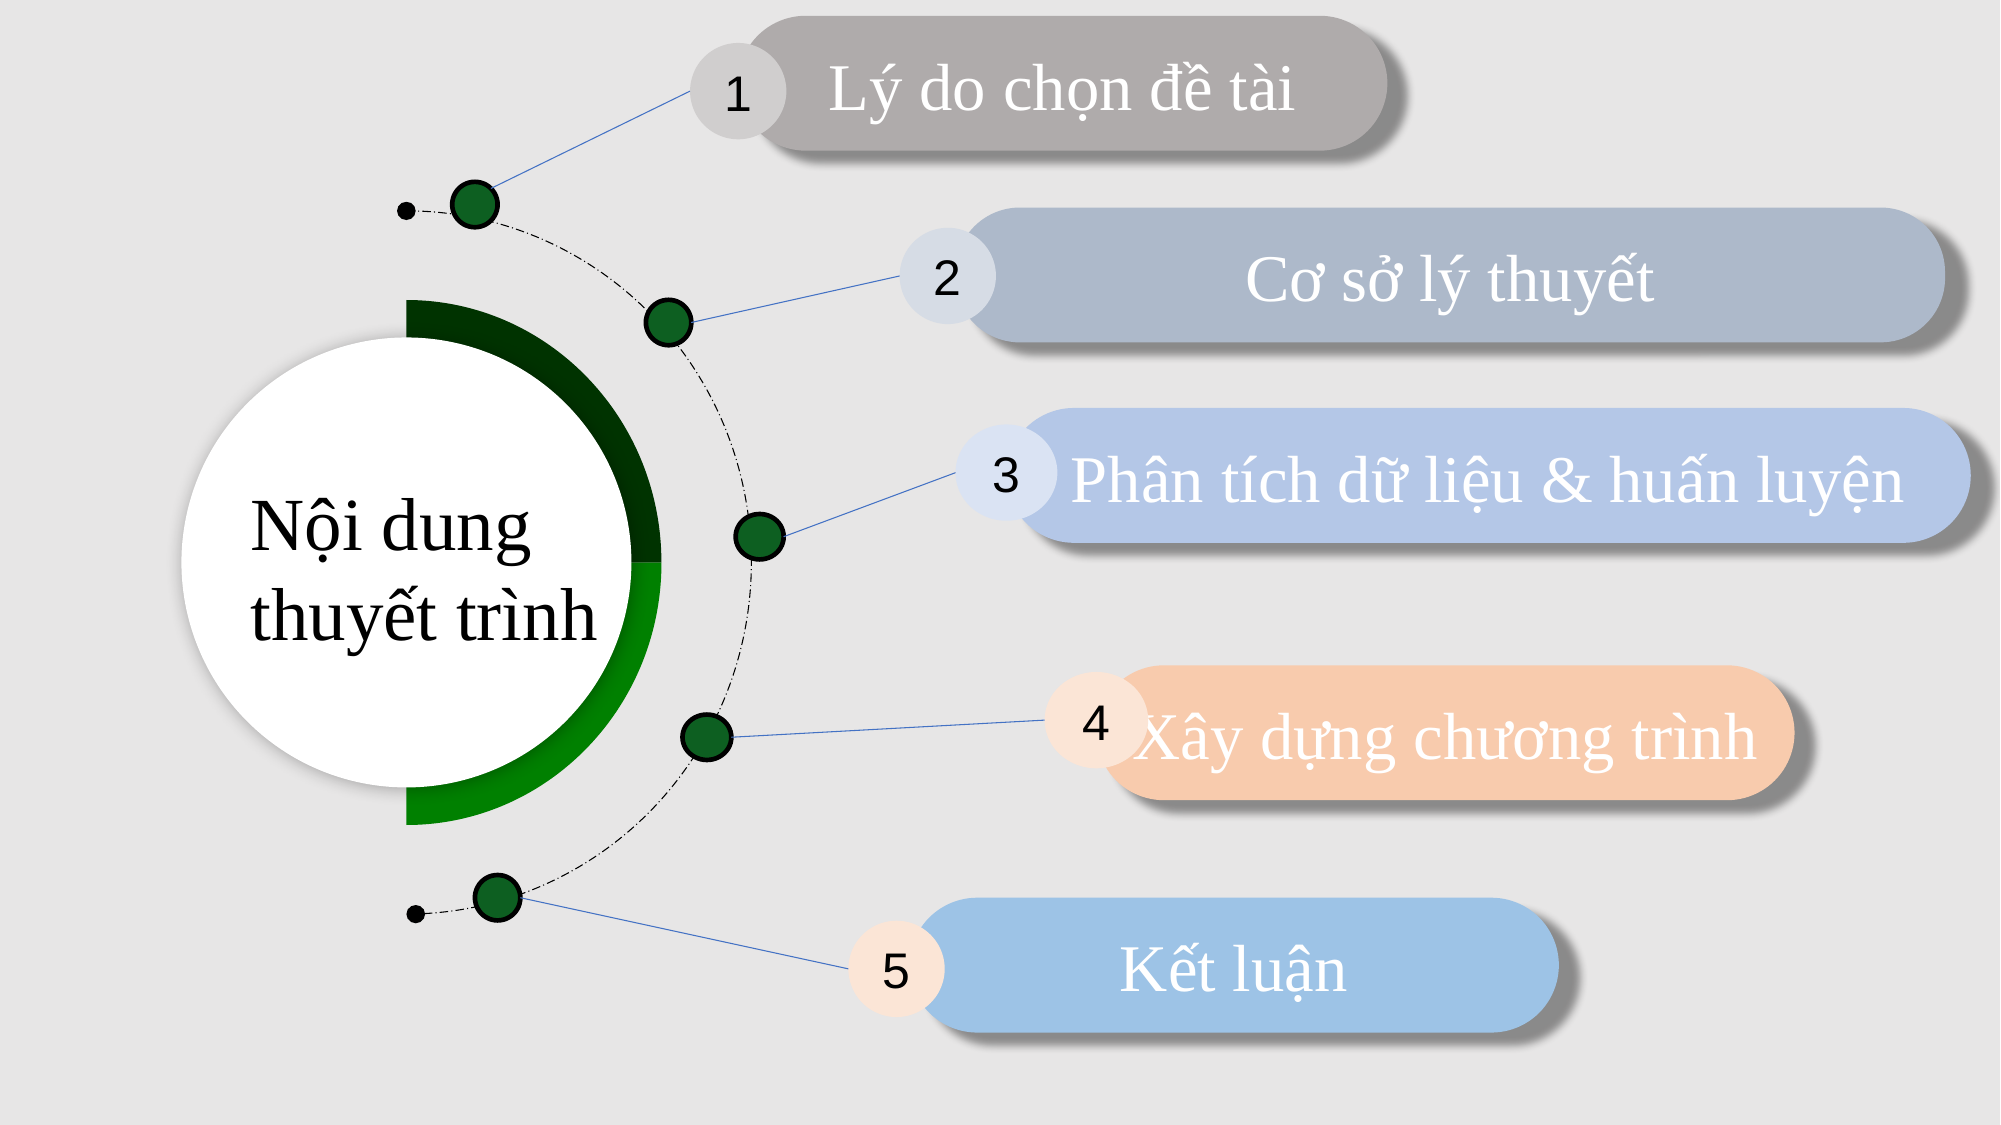

Lý do chọn đề tài
1

Nội dung thuyết trình
Cơ sở lý thuyết
2

Phân tích dữ liệu & huấn luyện
3

Xây dựng chương trình
4

Kết luận
5